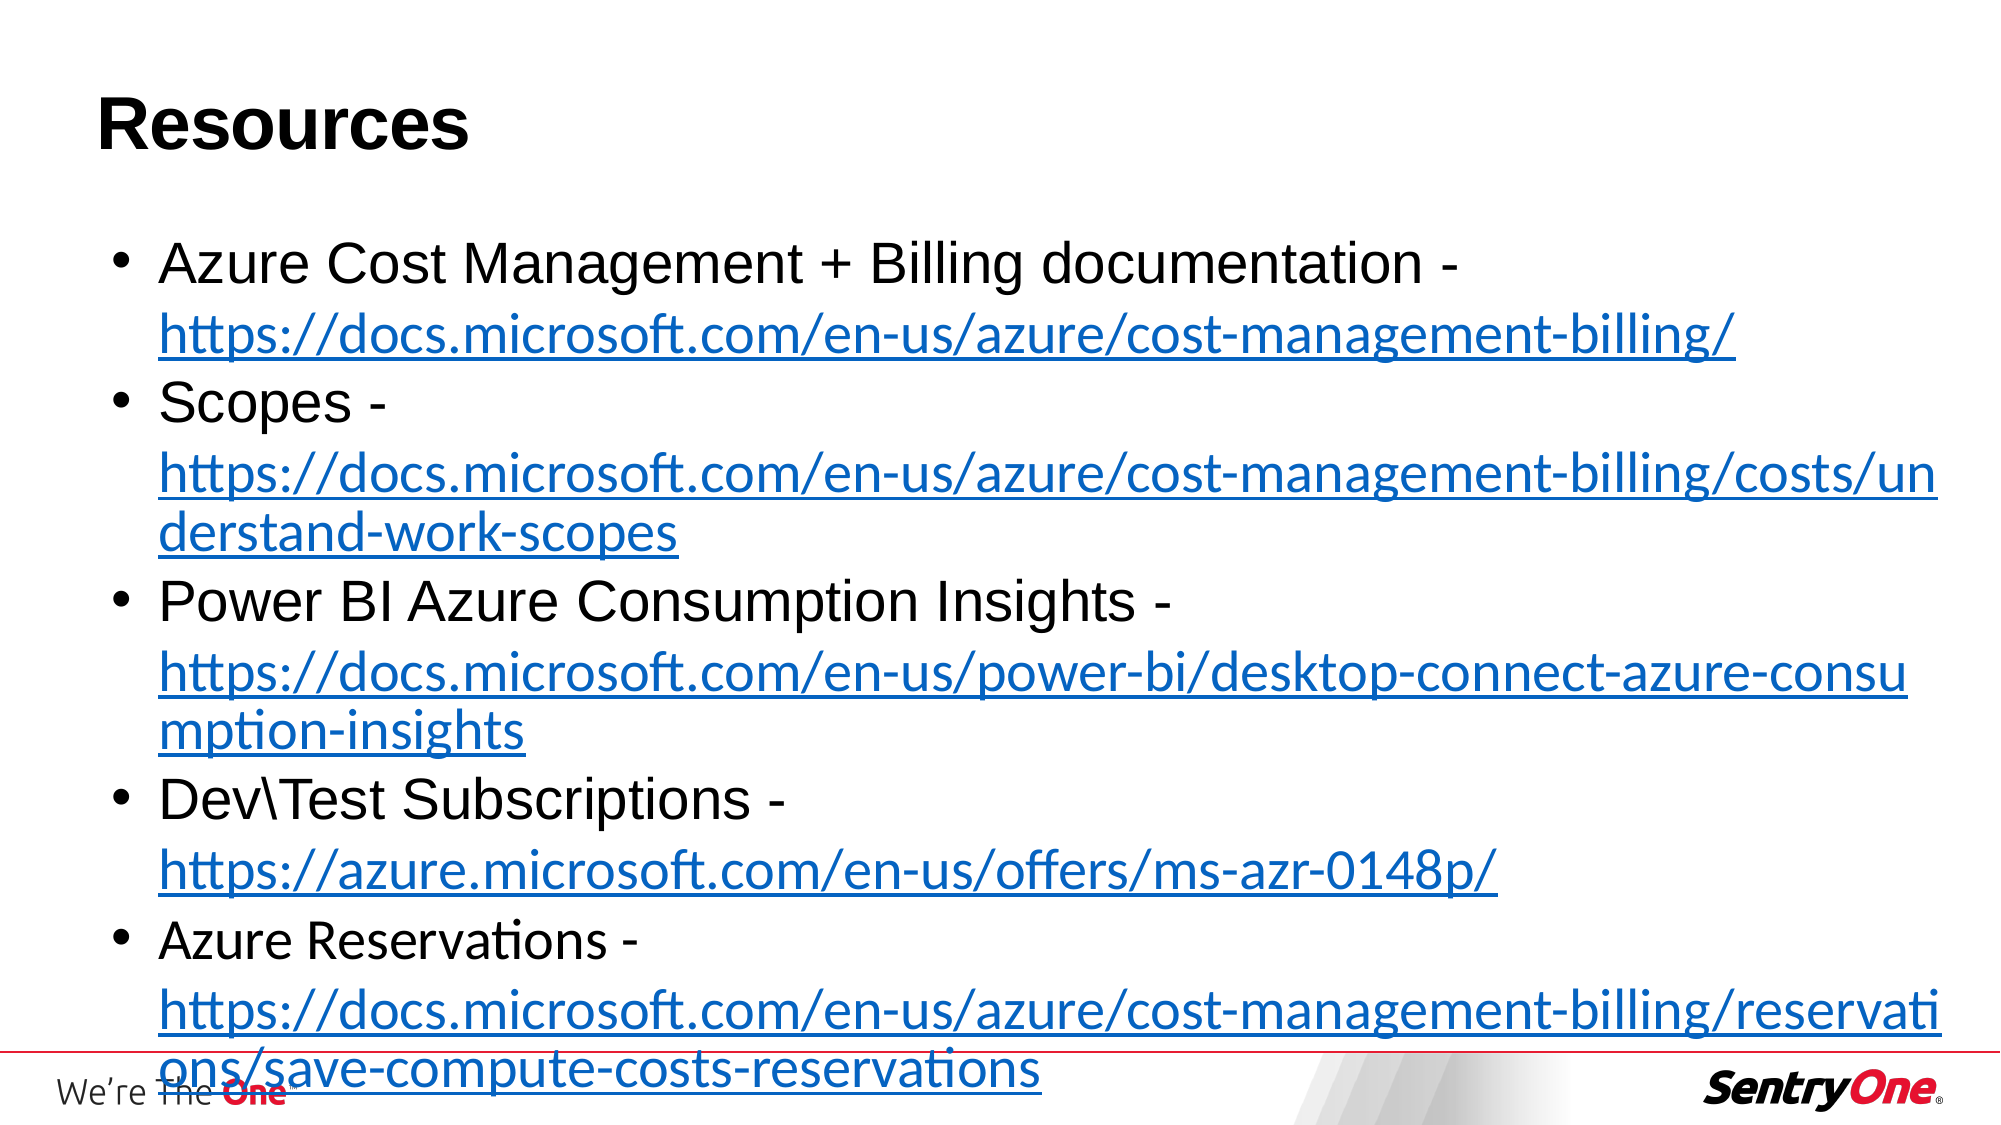

Resources
Azure Cost Management + Billing documentation - https://docs.microsoft.com/en-us/azure/cost-management-billing/
Scopes - https://docs.microsoft.com/en-us/azure/cost-management-billing/costs/understand-work-scopes
Power BI Azure Consumption Insights - https://docs.microsoft.com/en-us/power-bi/desktop-connect-azure-consumption-insights
Dev\Test Subscriptions - https://azure.microsoft.com/en-us/offers/ms-azr-0148p/
Azure Reservations - https://docs.microsoft.com/en-us/azure/cost-management-billing/reservations/save-compute-costs-reservations